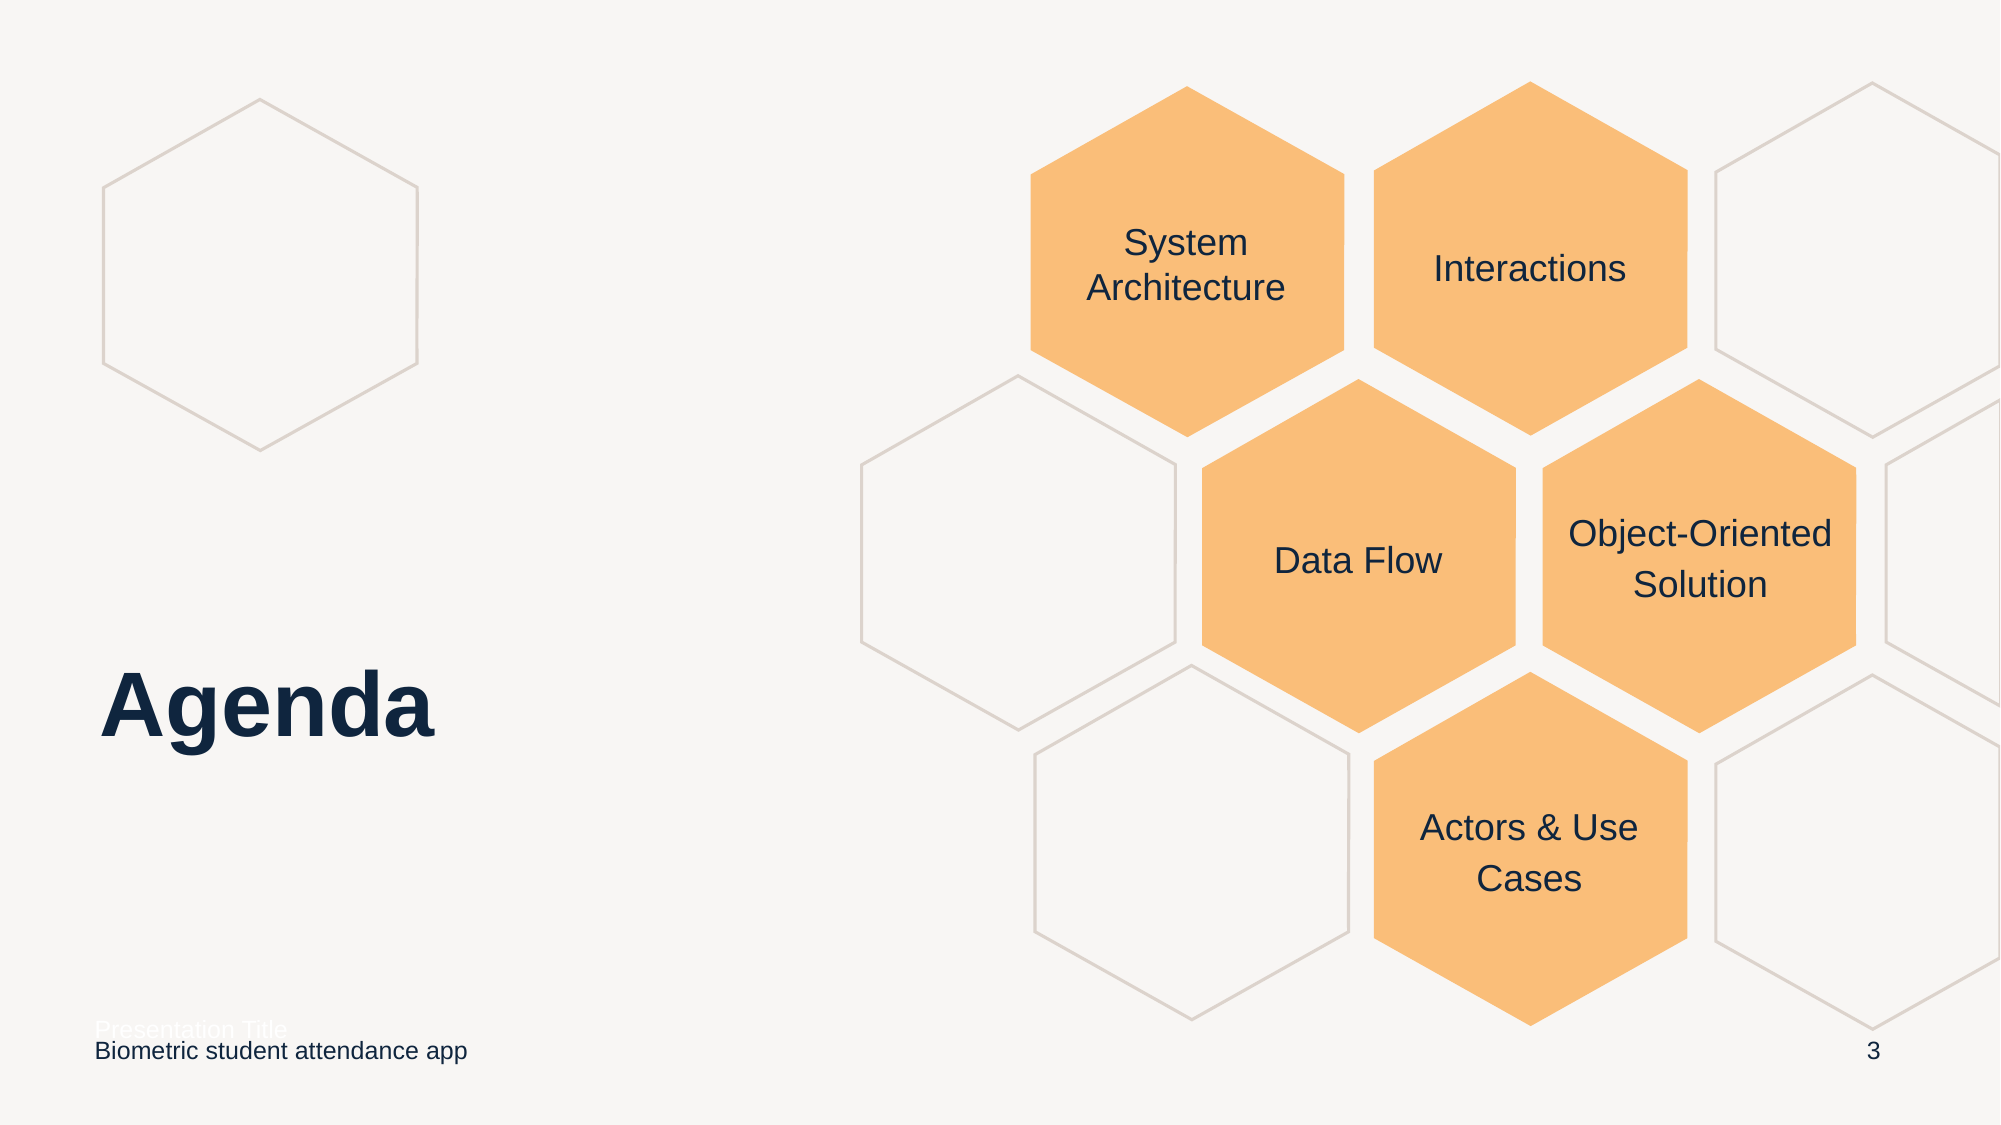

System Architecture
Interactions
Object-Oriented Solution
Data Flow
# Agenda
Actors & Use Cases
Presentation Title
Biometric student attendance app
3